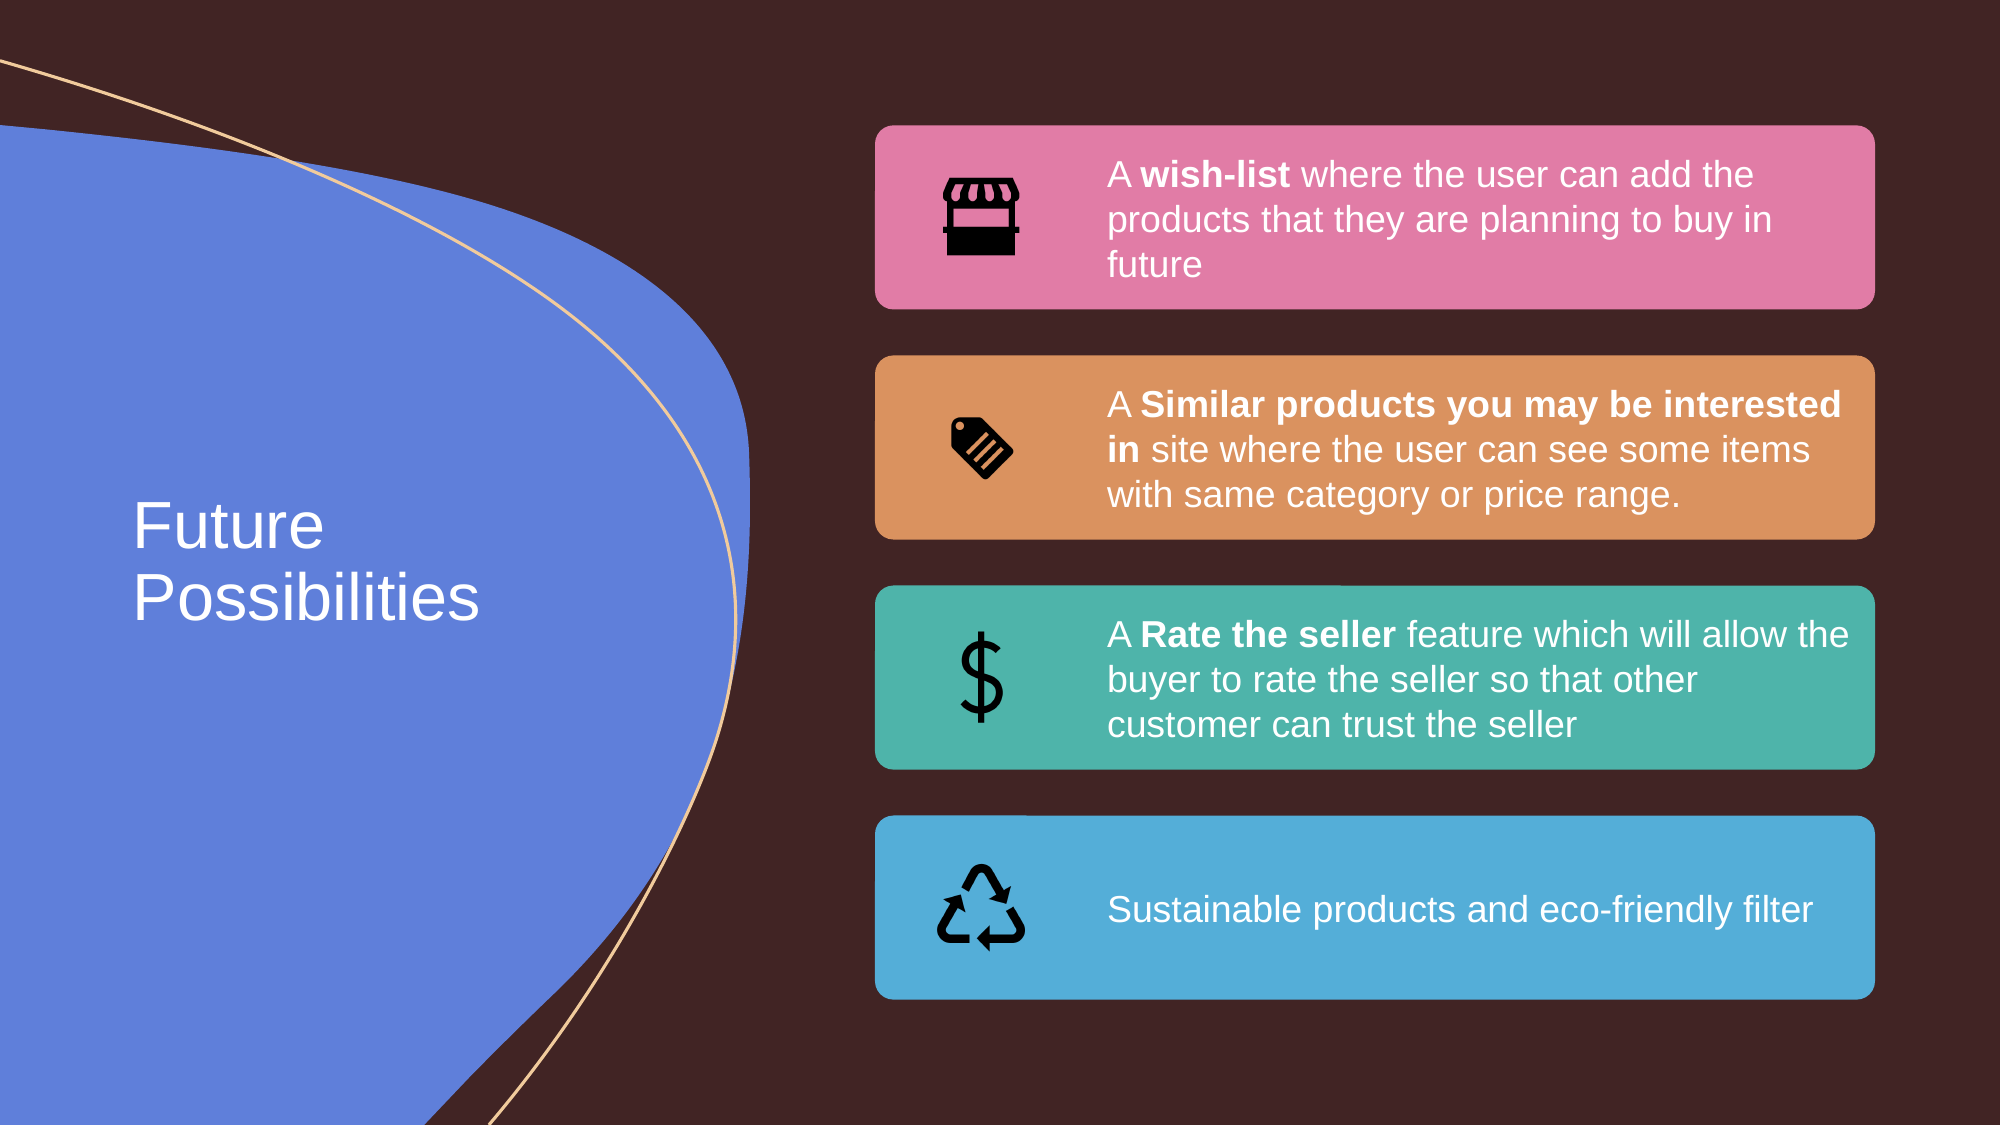

A wish-list where the user can add the products that they are planning to buy in future
A Similar products you may be interested in site where the user can see some items with same category or price range.
A Rate the seller feature which will allow the buyer to rate the seller so that other customer can trust the seller
Sustainable products and eco-friendly filter

# Future Possibilities